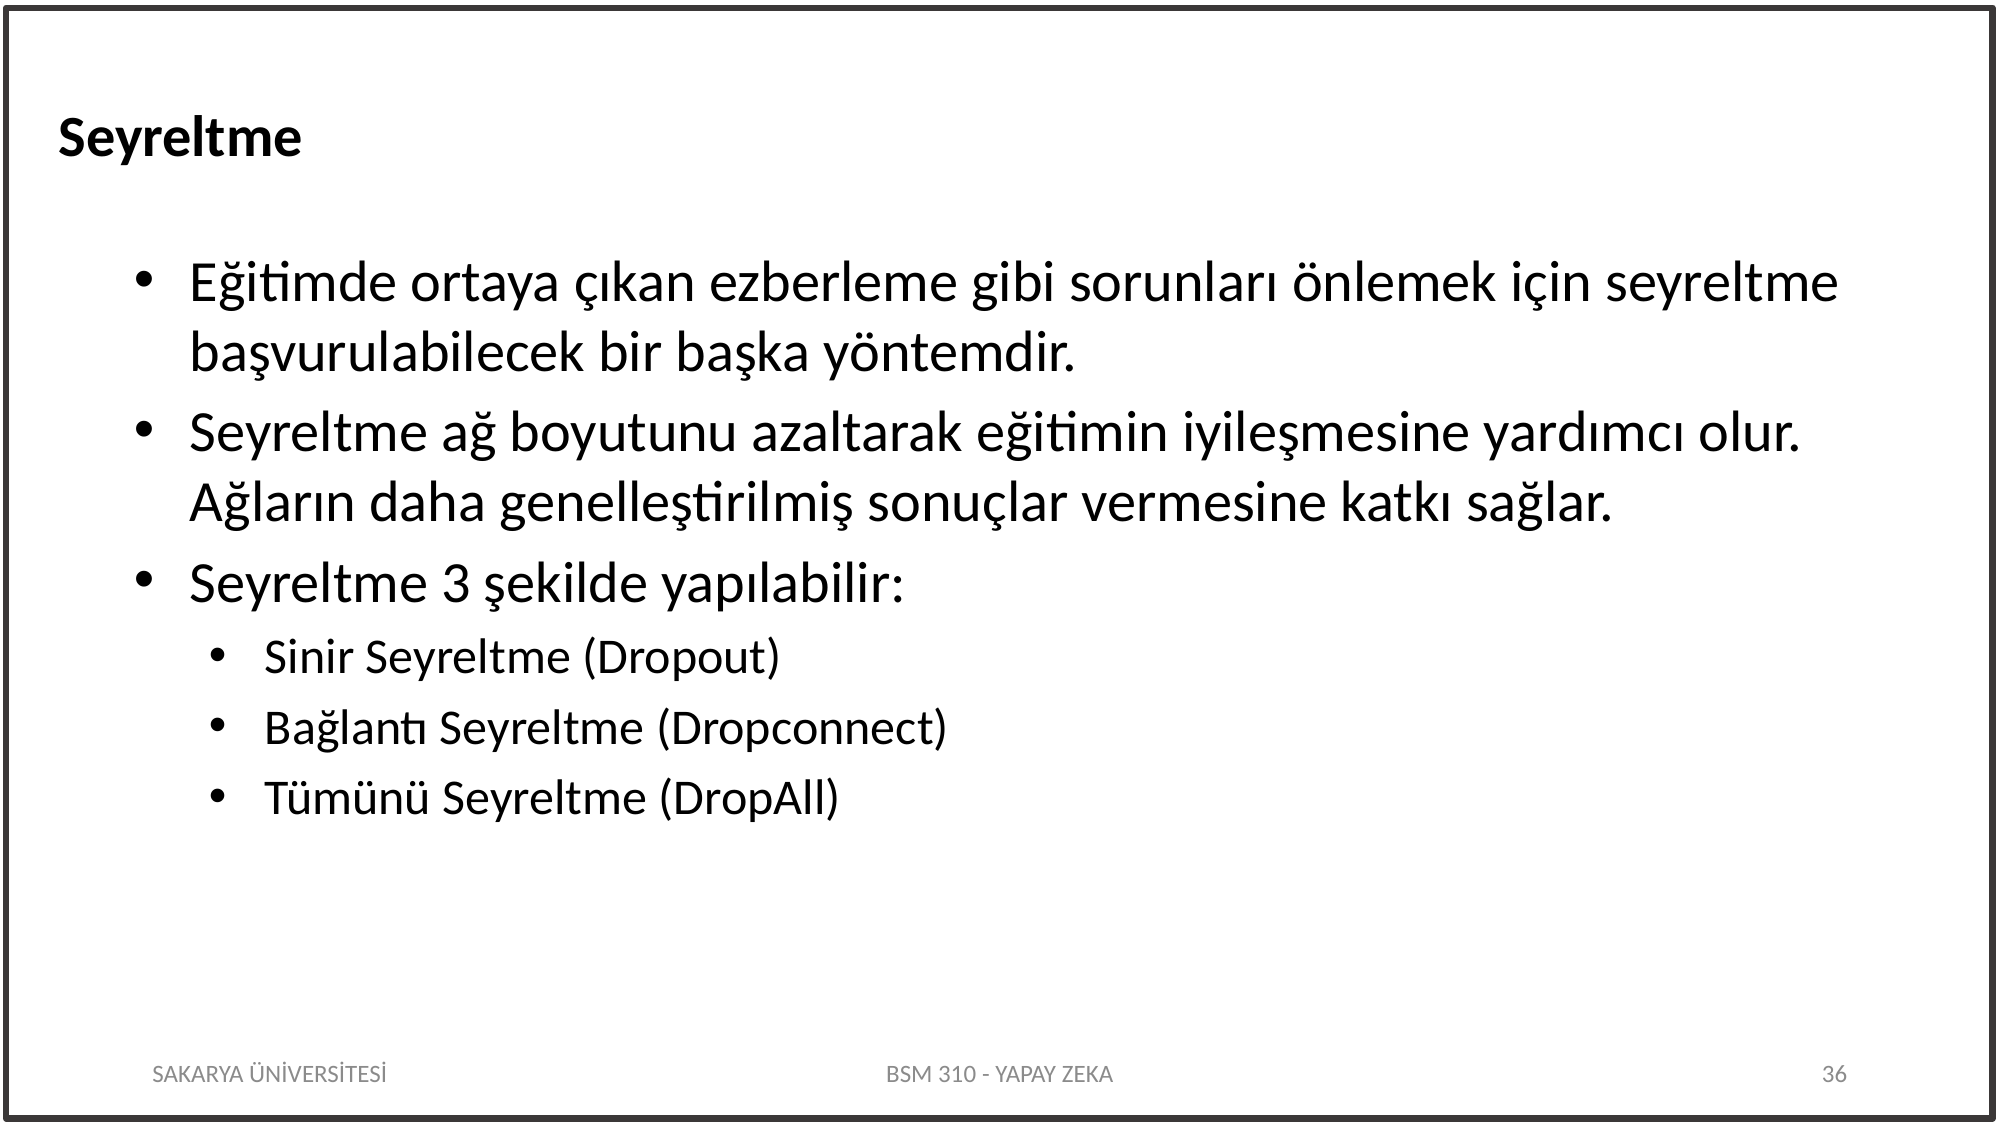

Seyreltme

Eğitimde ortaya çıkan ezberleme gibi sorunları önlemek için seyreltme başvurulabilecek bir başka yöntemdir.
Seyreltme ağ boyutunu azaltarak eğitimin iyileşmesine yardımcı olur. Ağların daha genelleştirilmiş sonuçlar vermesine katkı sağlar.
Seyreltme 3 şekilde yapılabilir:
Sinir Seyreltme (Dropout)
Bağlantı Seyreltme (Dropconnect)
Tümünü Seyreltme (DropAll)

SAKARYA ÜNİVERSİTESİ
BSM 310 - YAPAY ZEKA
36